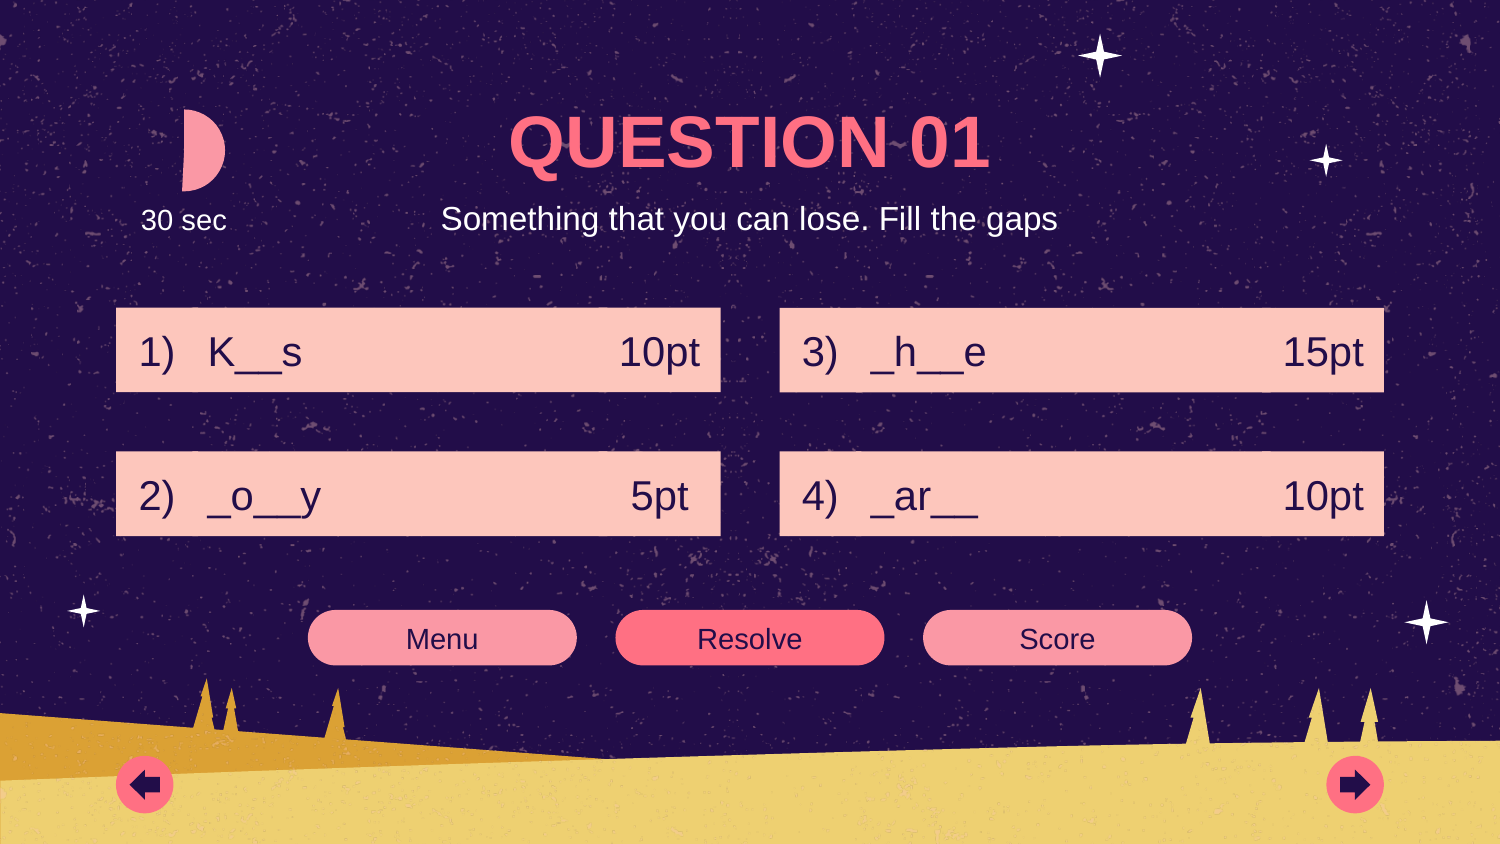

QUESTION 01

Something that you can lose. Fill the gaps
30 sec
10pt
K__s
# 1)
_h__e
15pt
3)
_o__y
5pt
_ar__
10pt
2)
4)
Menu
Resolve
Score